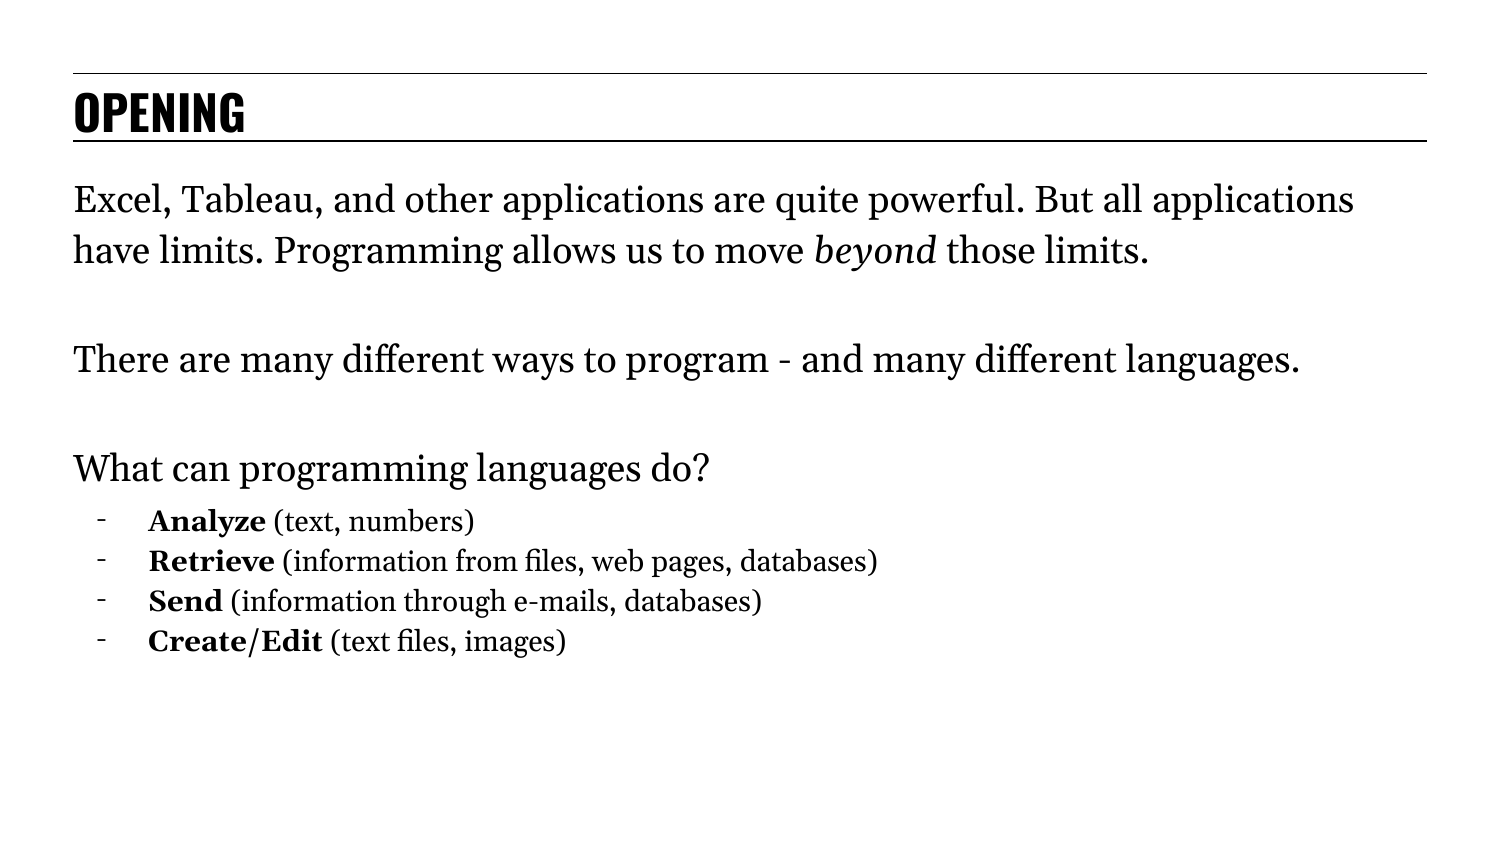

OPENING
Excel, Tableau, and other applications are quite powerful. But all applications have limits. Programming allows us to move beyond those limits.

There are many different ways to program - and many different languages.

What can programming languages do?
Analyze (text, numbers)
Retrieve (information from files, web pages, databases)
Send (information through e-mails, databases)
Create/Edit (text files, images)